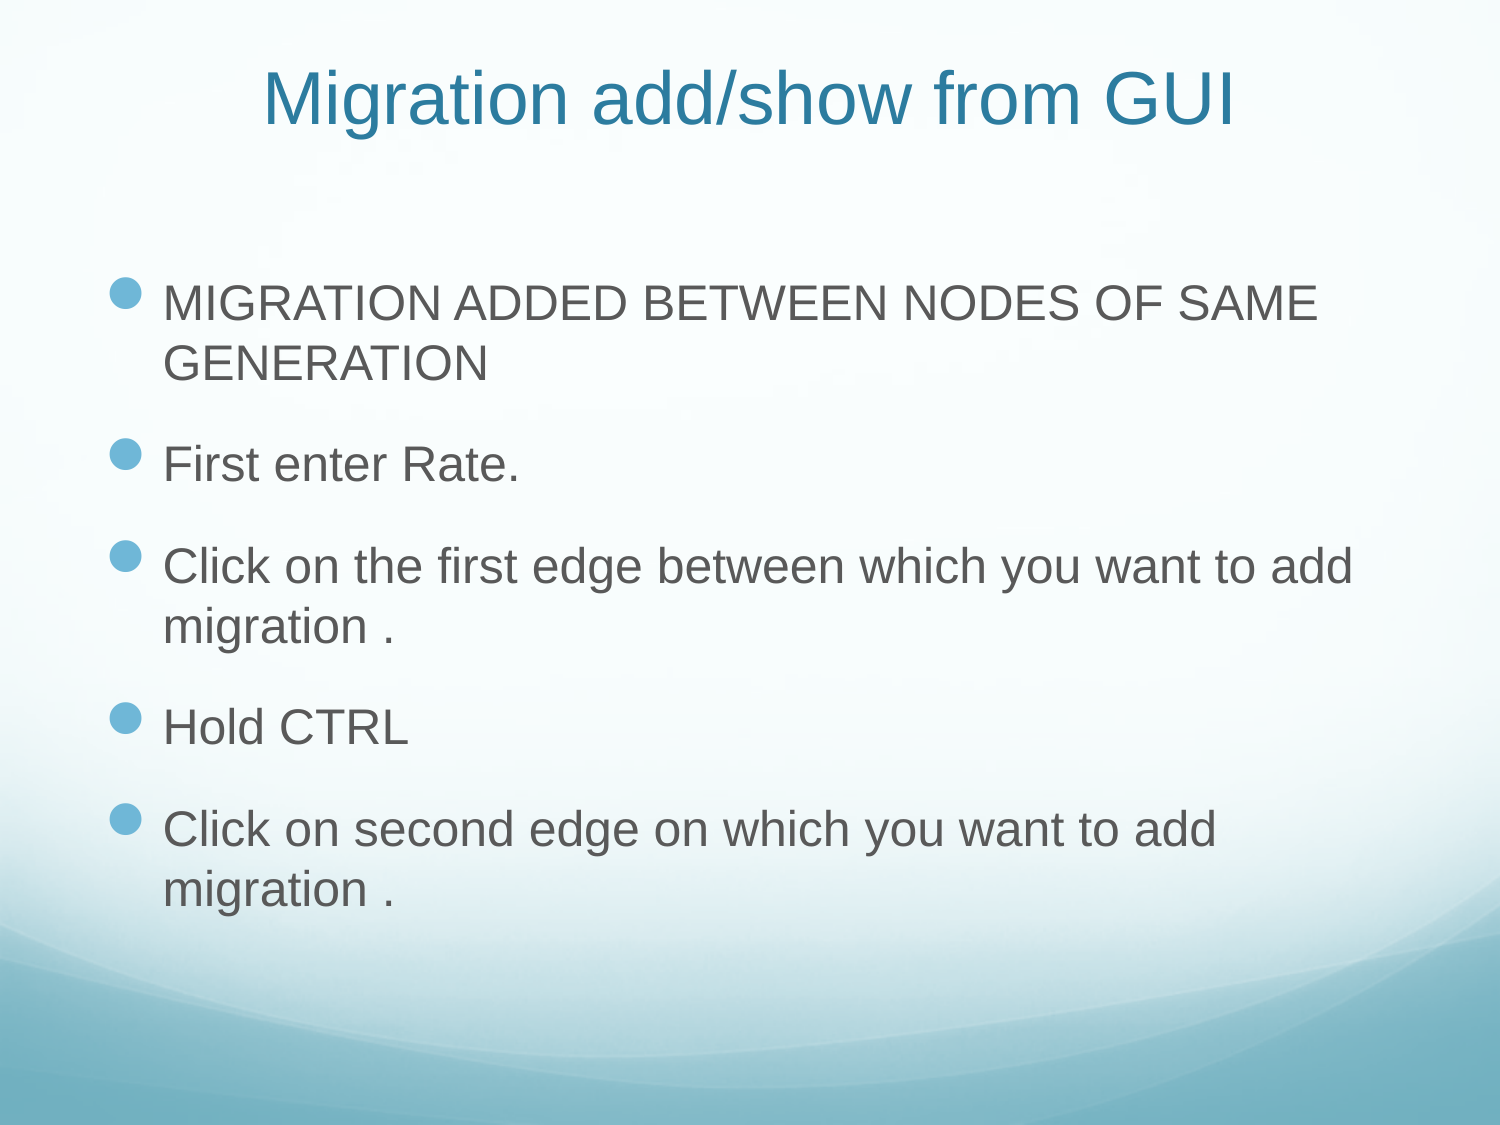

# Migration add/show from GUI
MIGRATION ADDED BETWEEN NODES OF SAME GENERATION
First enter Rate.
Click on the first edge between which you want to add migration .
Hold CTRL
Click on second edge on which you want to add migration .